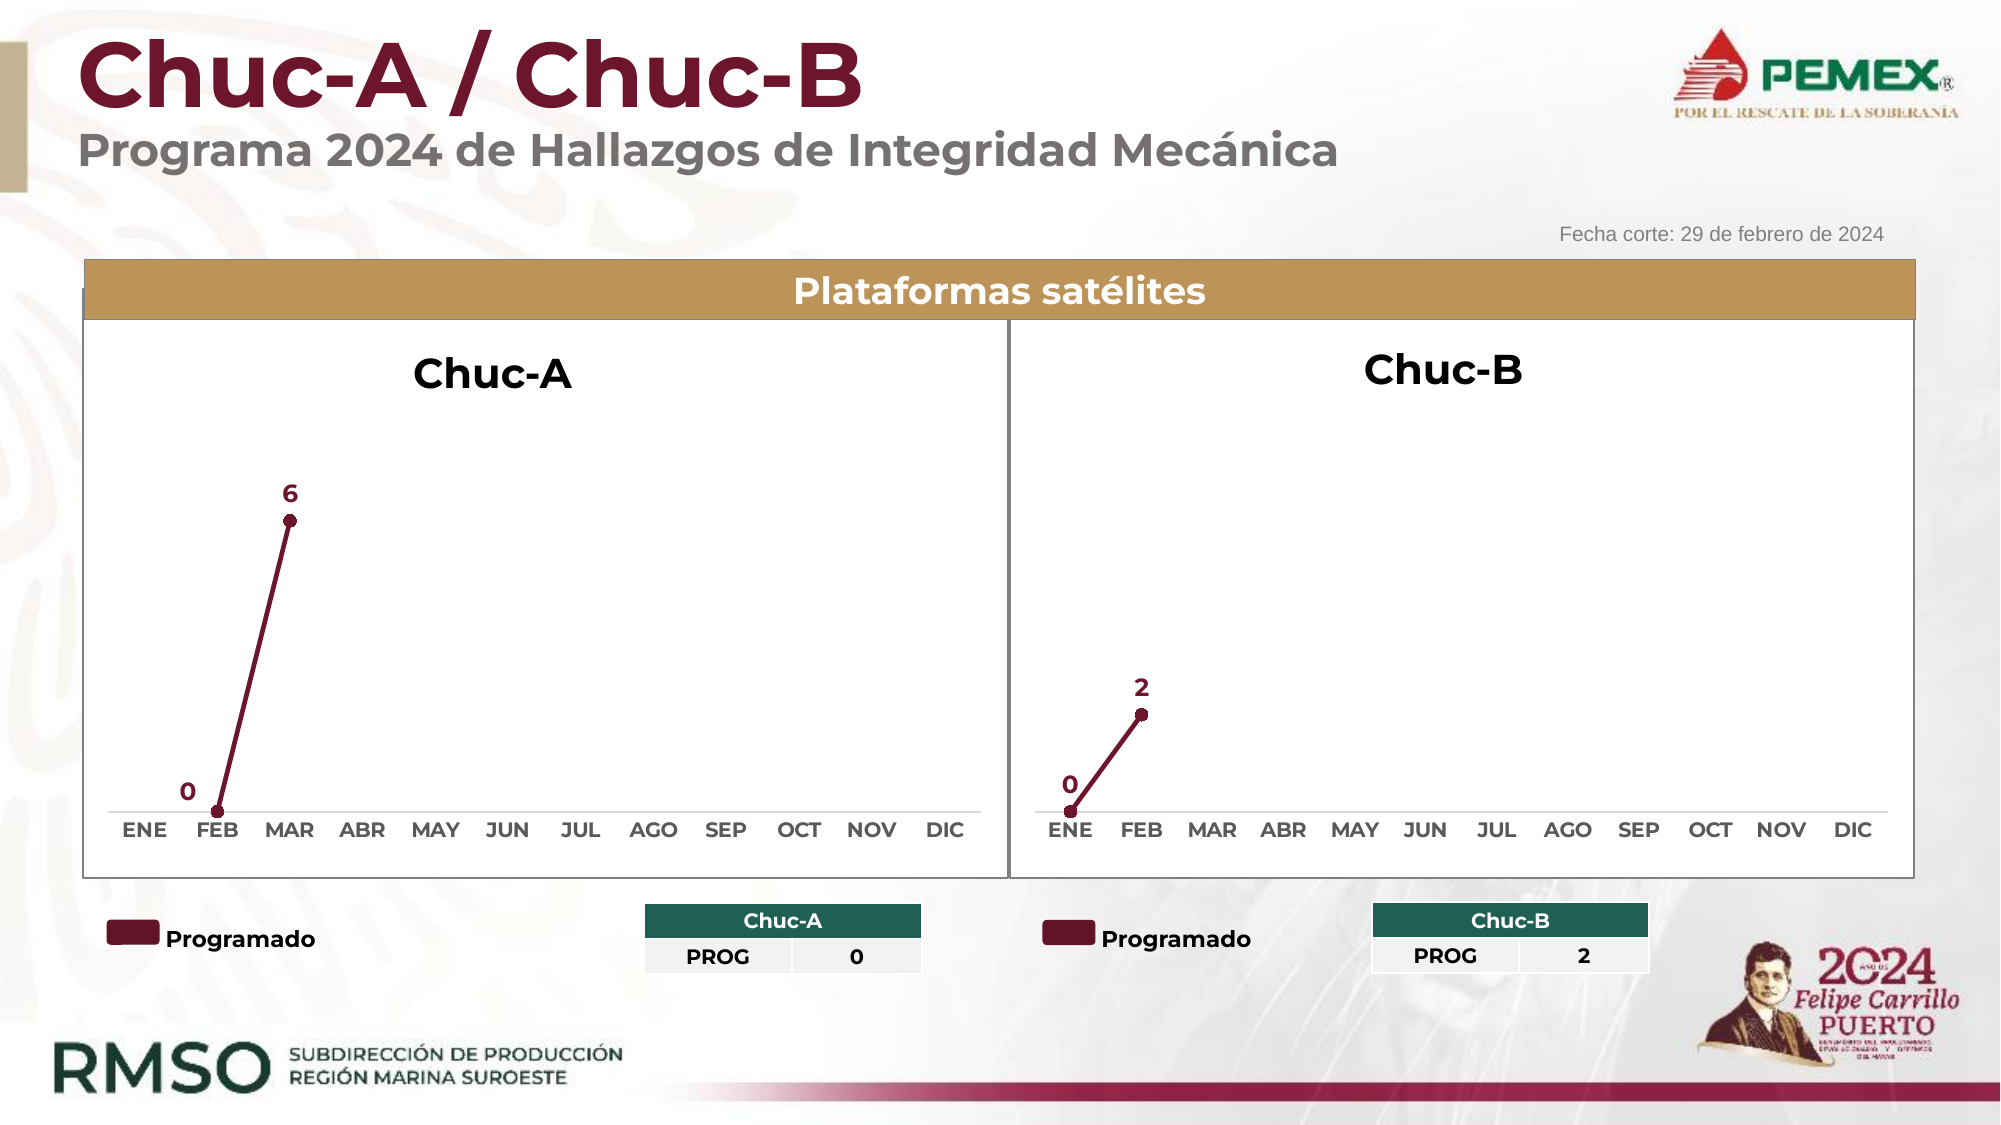

# Chuc-A / Chuc-B Programa 2024 de Hallazgos de Integridad Mecánica
Fecha corte: 29 de febrero de 2024
Plataformas satélites

### Chart

| Category | Programado |
|---|---|
| ENE | None |
| FEB | 0.0 |
| MAR | 6.0 |
| ABR | None |
| MAY | None |
| JUN | None |
| JUL | None |
| AGO | None |
| SEP | None |
| OCT | None |
| NOV | None |
| DIC | None |

### Chart

| Category | Programado |
|---|---|
| ENE | 0.0 |
| FEB | 2.0 |
| MAR | None |
| ABR | None |
| MAY | None |
| JUN | None |
| JUL | None |
| AGO | None |
| SEP | None |
| OCT | None |
| NOV | None |
| DIC | None |
Chuc-B
Chuc-A
| Chuc-B |  |
| --- | --- |
| PROG | 2 |
Programado

| Chuc-A |  |
| --- | --- |
| PROG | 0 |
Programado